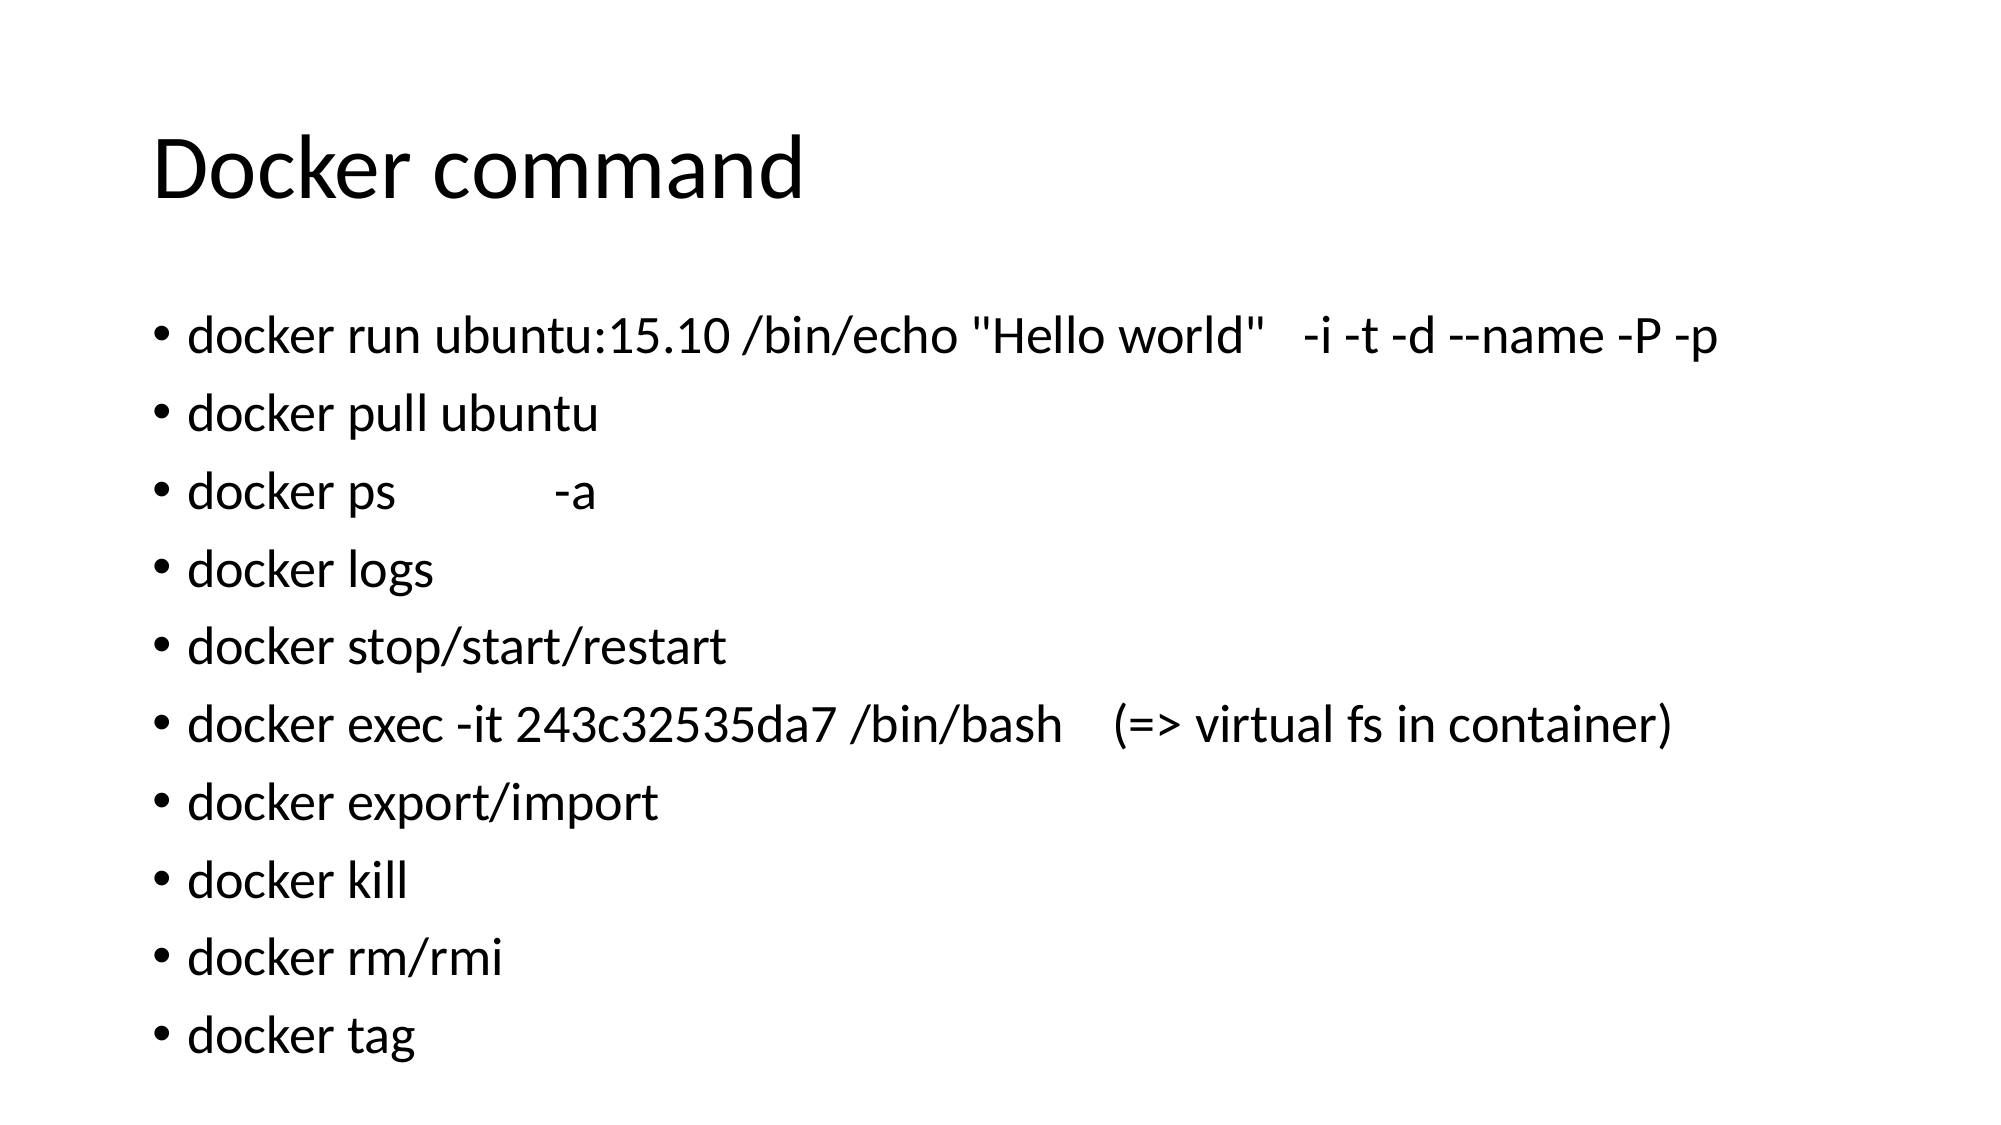

# Docker command
docker run ubuntu:15.10 /bin/echo "Hello world"   -i -t -d --name -P -p
docker pull ubuntu
docker ps             -a
docker logs
docker stop/start/restart
docker exec -it 243c32535da7 /bin/bash    (=> virtual fs in container)
docker export/import
docker kill
docker rm/rmi
docker tag